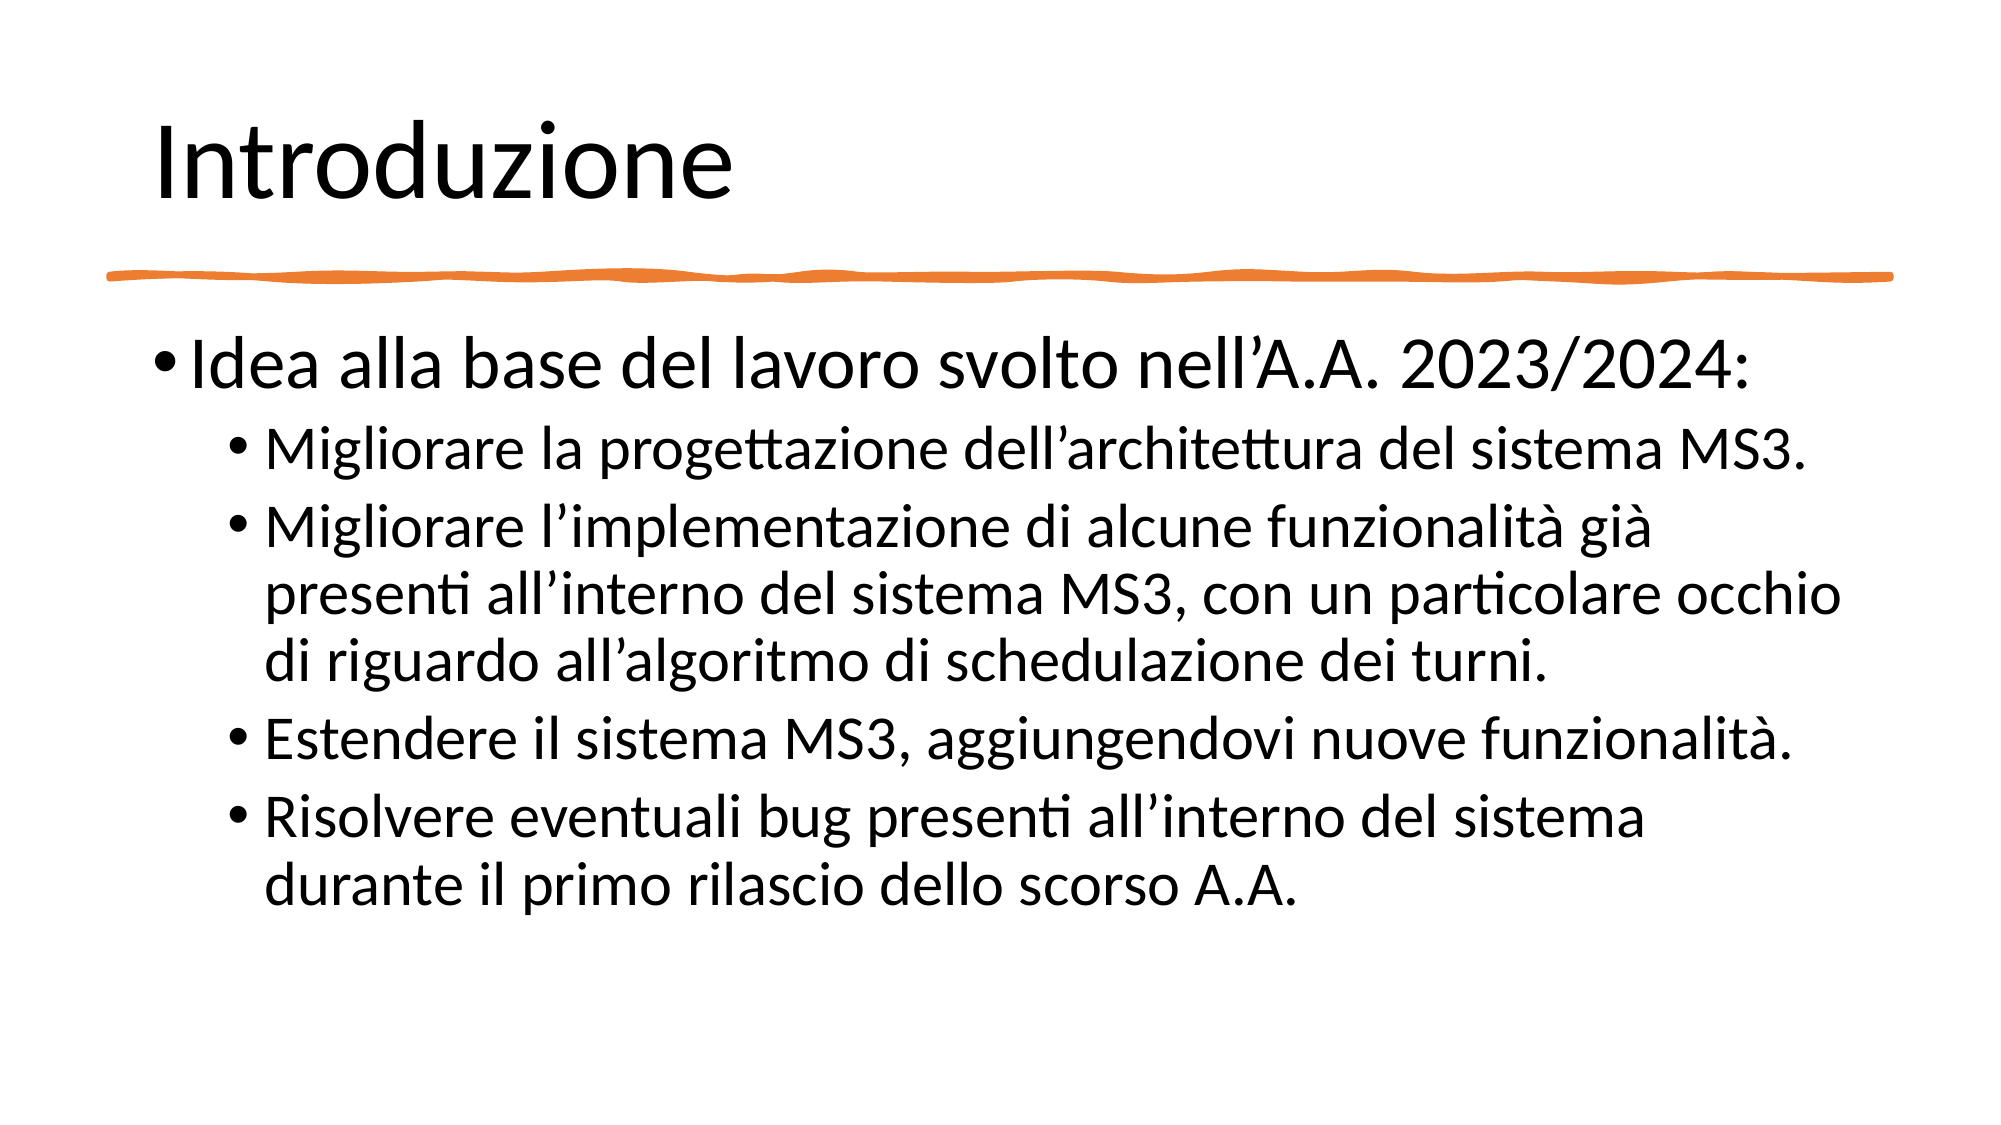

# Introduzione

Idea alla base del lavoro svolto nell’A.A. 2023/2024:
Migliorare la progettazione dell’architettura del sistema MS3.
Migliorare l’implementazione di alcune funzionalità già presenti all’interno del sistema MS3, con un particolare occhio di riguardo all’algoritmo di schedulazione dei turni.
Estendere il sistema MS3, aggiungendovi nuove funzionalità.
Risolvere eventuali bug presenti all’interno del sistema durante il primo rilascio dello scorso A.A.